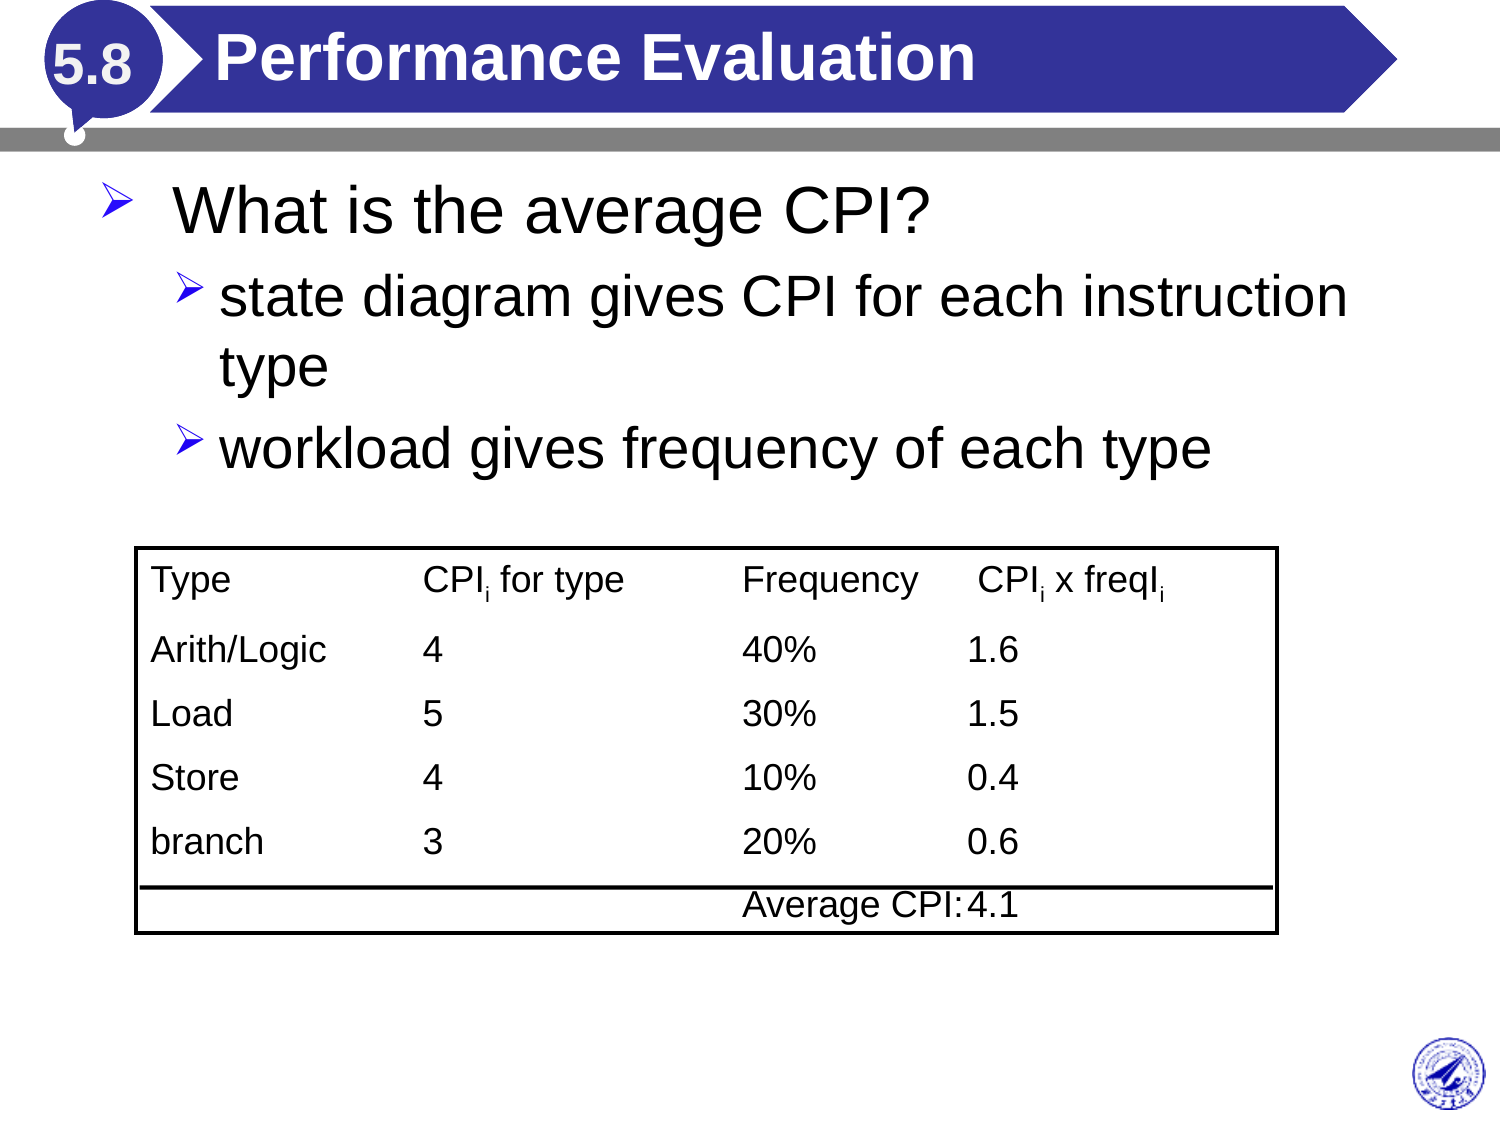

# Performance Evaluation
5.8
What is the average CPI?
state diagram gives CPI for each instruction type
workload gives frequency of each type
Type	CPIi for type	Frequency	 CPIi x freqIi
Arith/Logic	4	40%	1.6
Load	5	30%	1.5
Store	4	10%	0.4
branch	3	20%	0.6
		Average CPI:	4.1